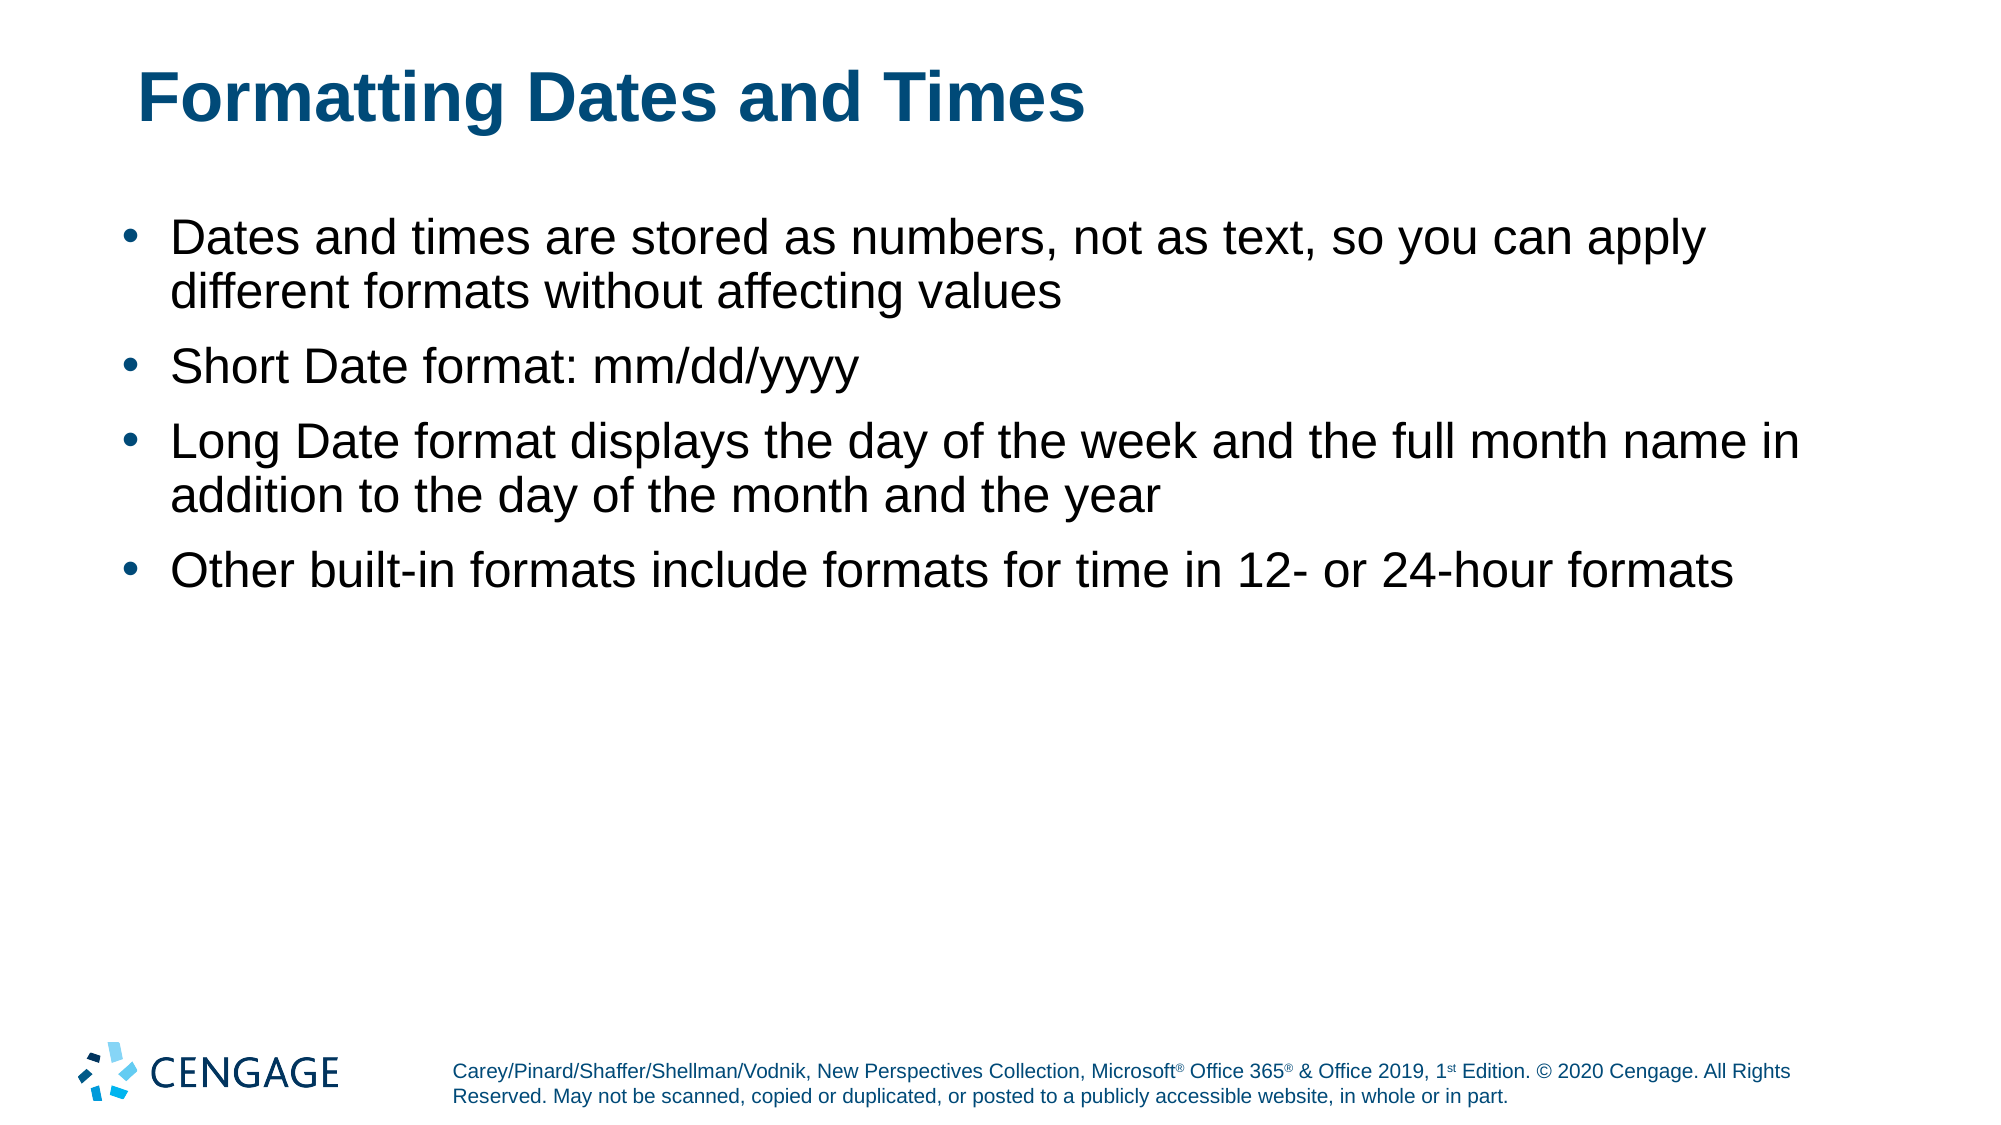

# Formatting Dates and Times
Dates and times are stored as numbers, not as text, so you can apply different formats without affecting values
Short Date format: mm/dd/yyyy
Long Date format displays the day of the week and the full month name in addition to the day of the month and the year
Other built-in formats include formats for time in 12- or 24-hour formats